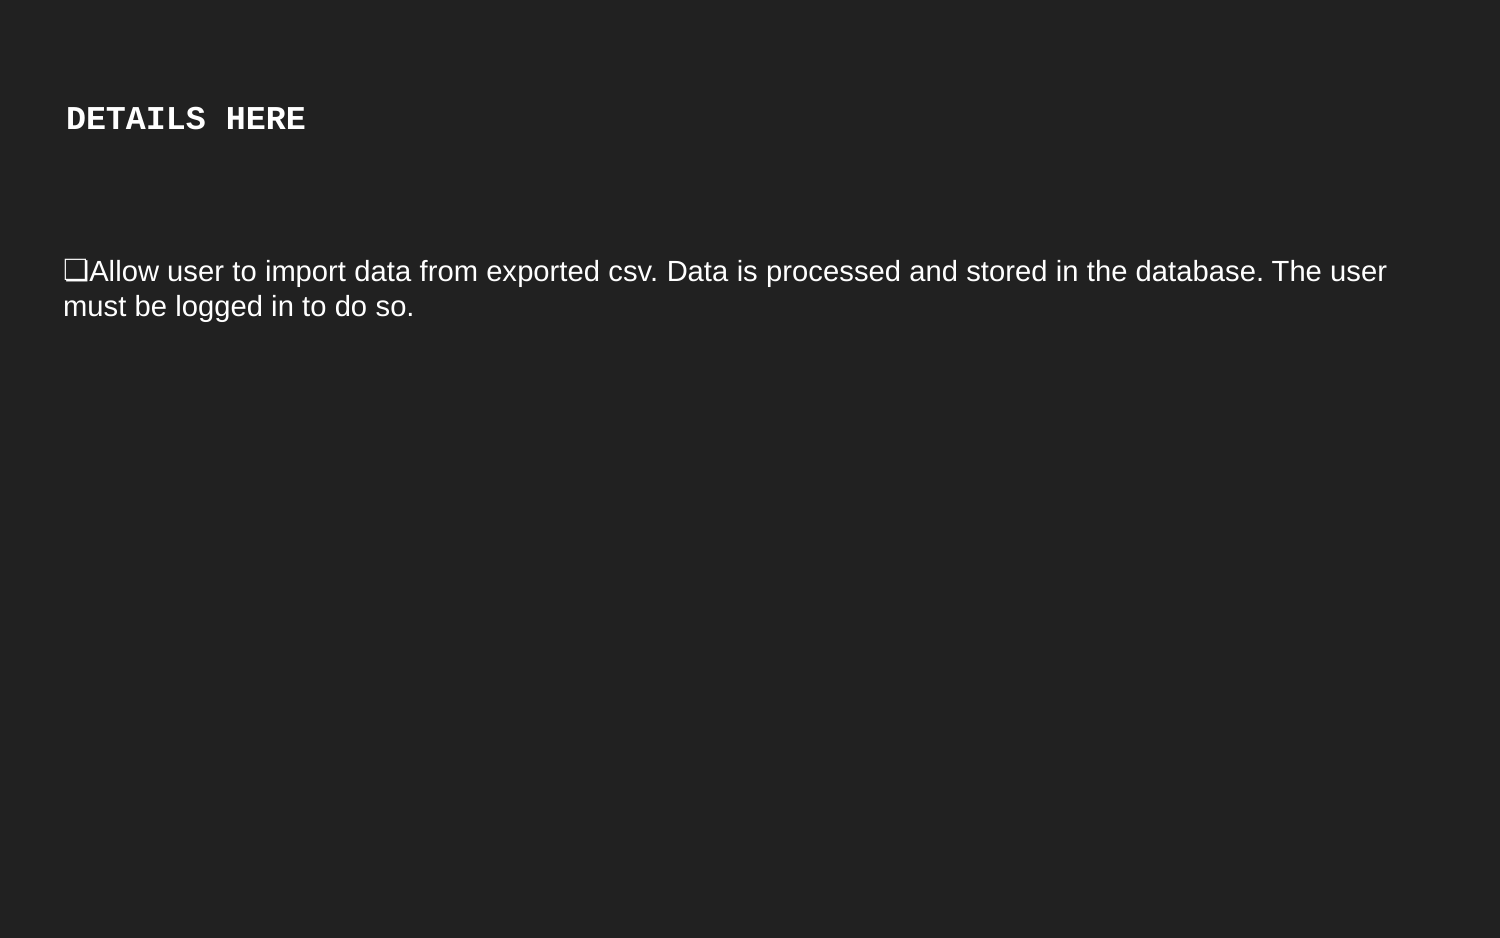

# DETAILS HERE

Allow user to import data from exported csv. Data is processed and stored in the database. The user must be logged in to do so.